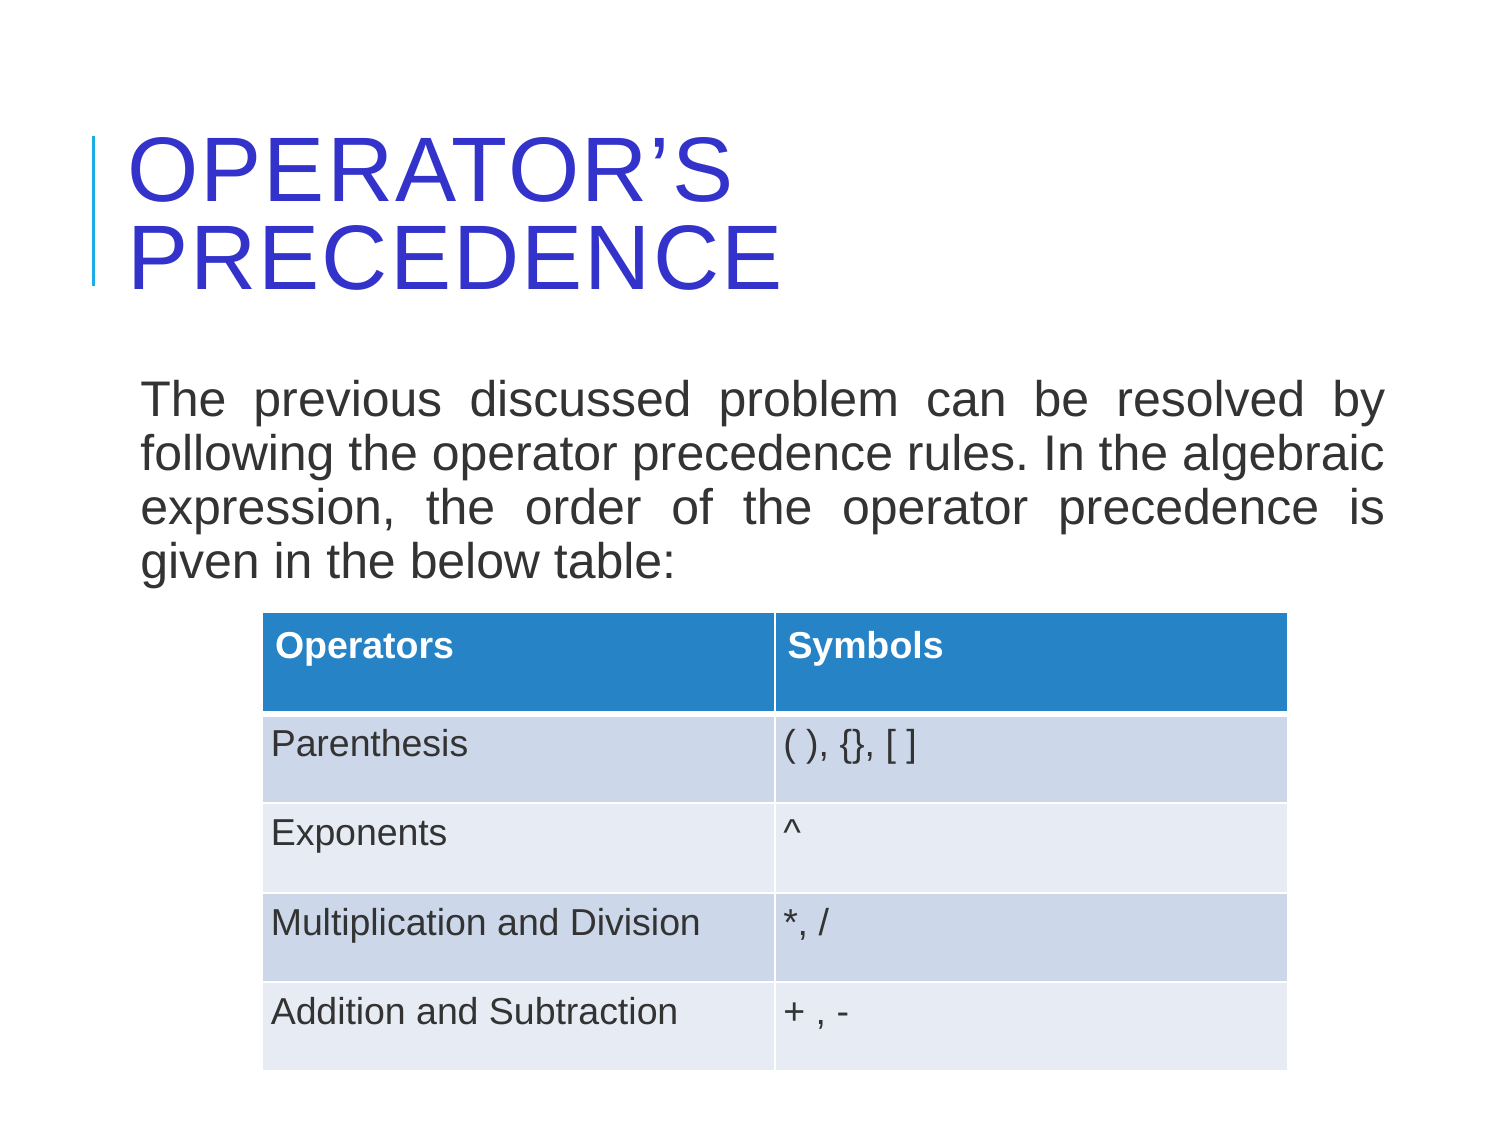

# Operator’s Precedence
The previous discussed problem can be resolved by following the operator precedence rules. In the algebraic expression, the order of the operator precedence is given in the below table:

| Operators | Symbols |
| --- | --- |
| Parenthesis | ( ), {}, [ ] |
| Exponents | ^ |
| Multiplication and Division | \*, / |
| Addition and Subtraction | + , - |